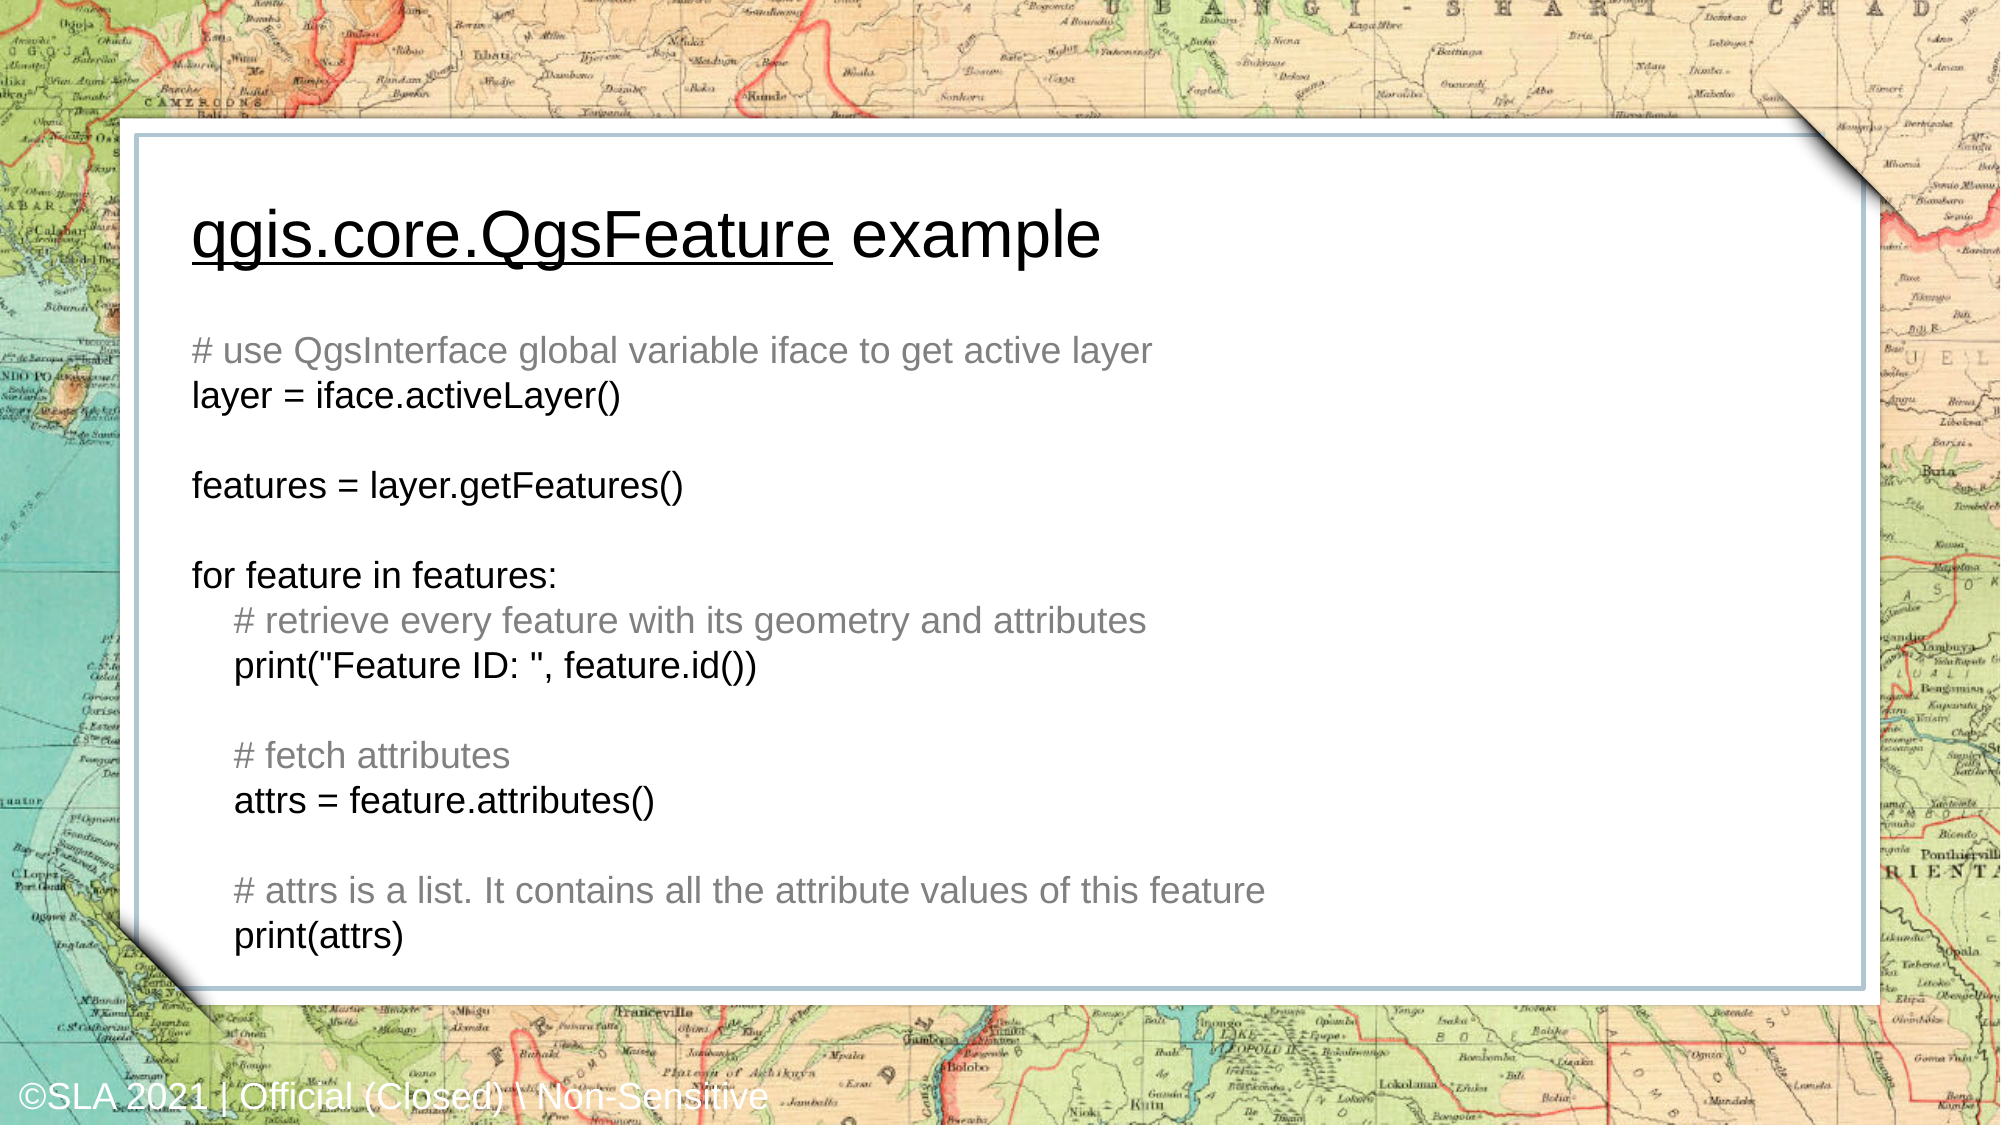

qgis.core.QgsFeature example

# use QgsInterface global variable iface to get active layer
layer = iface.activeLayer()

features = layer.getFeatures()

for feature in features:
    # retrieve every feature with its geometry and attributes
    print("Feature ID: ", feature.id())

    # fetch attributes
    attrs = feature.attributes()

    # attrs is a list. It contains all the attribute values of this feature
    print(attrs)